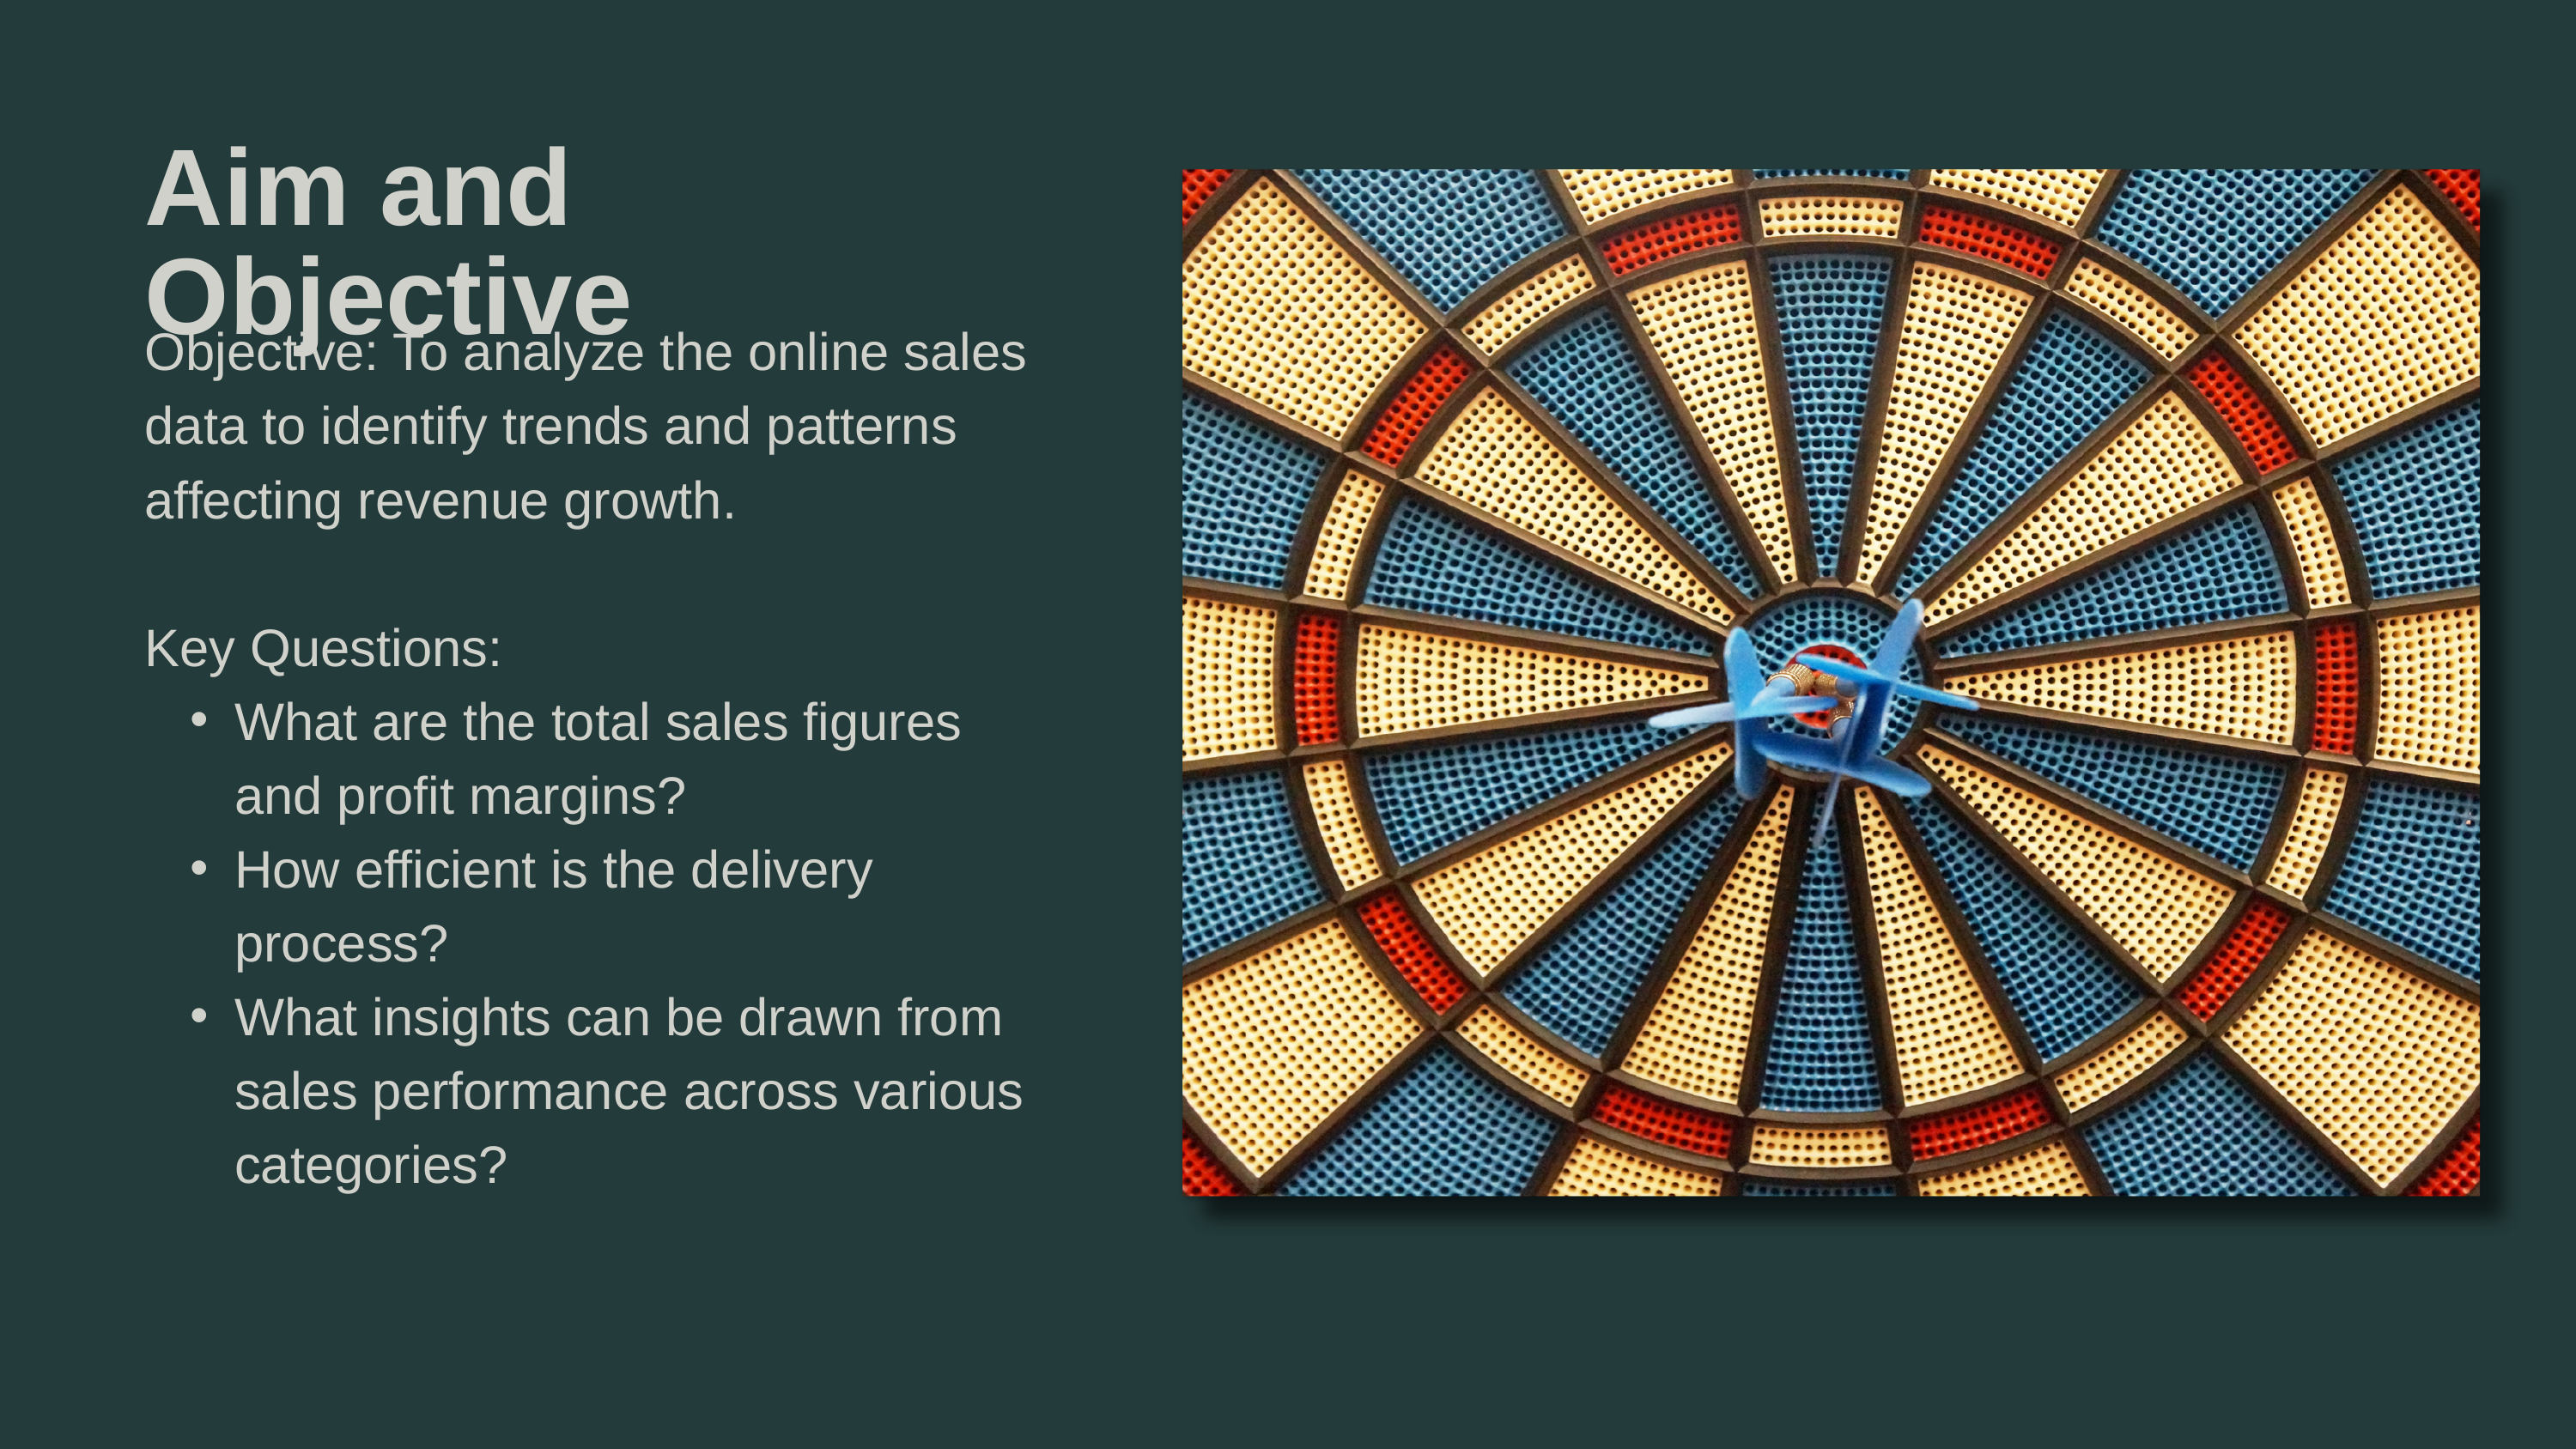

Aim and Objective
Objective: To analyze the online sales data to identify trends and patterns affecting revenue growth.

Key Questions:
What are the total sales figures and profit margins?
How efficient is the delivery process?
What insights can be drawn from sales performance across various categories?